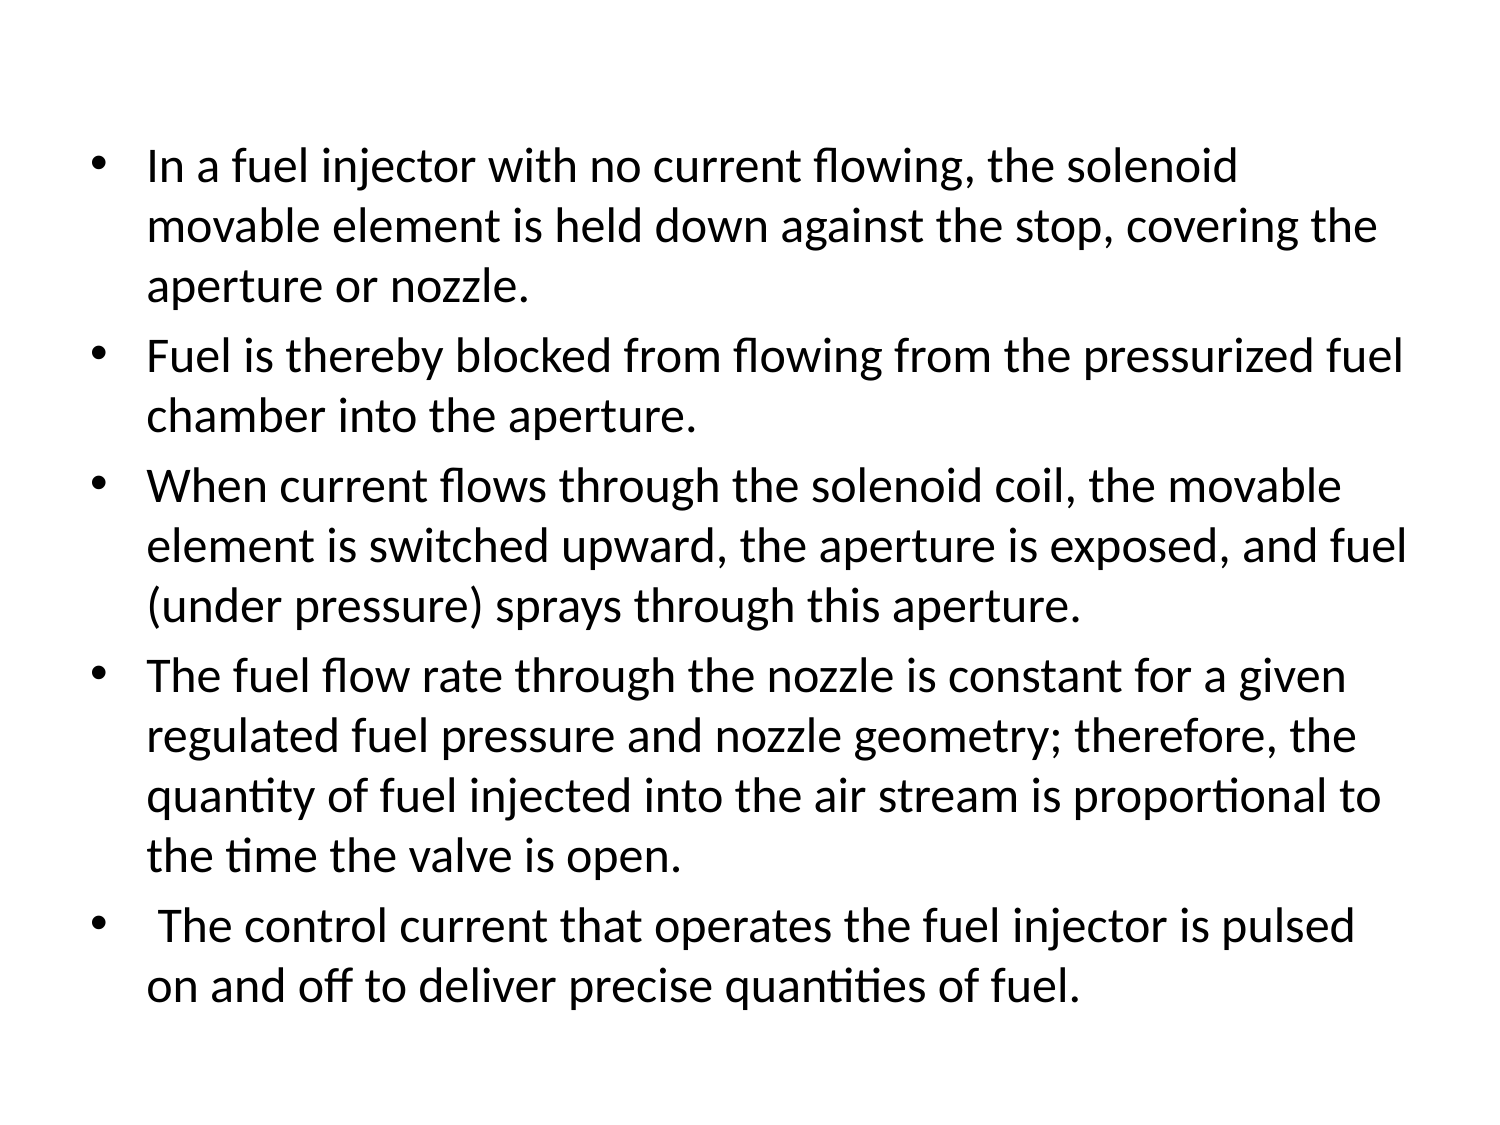

In a fuel injector with no current flowing, the solenoid movable element is held down against the stop, covering the aperture or nozzle.
Fuel is thereby blocked from flowing from the pressurized fuel chamber into the aperture.
When current flows through the solenoid coil, the movable element is switched upward, the aperture is exposed, and fuel (under pressure) sprays through this aperture.
The fuel flow rate through the nozzle is constant for a given regulated fuel pressure and nozzle geometry; therefore, the quantity of fuel injected into the air stream is proportional to the time the valve is open.
 The control current that operates the fuel injector is pulsed on and off to deliver precise quantities of fuel.